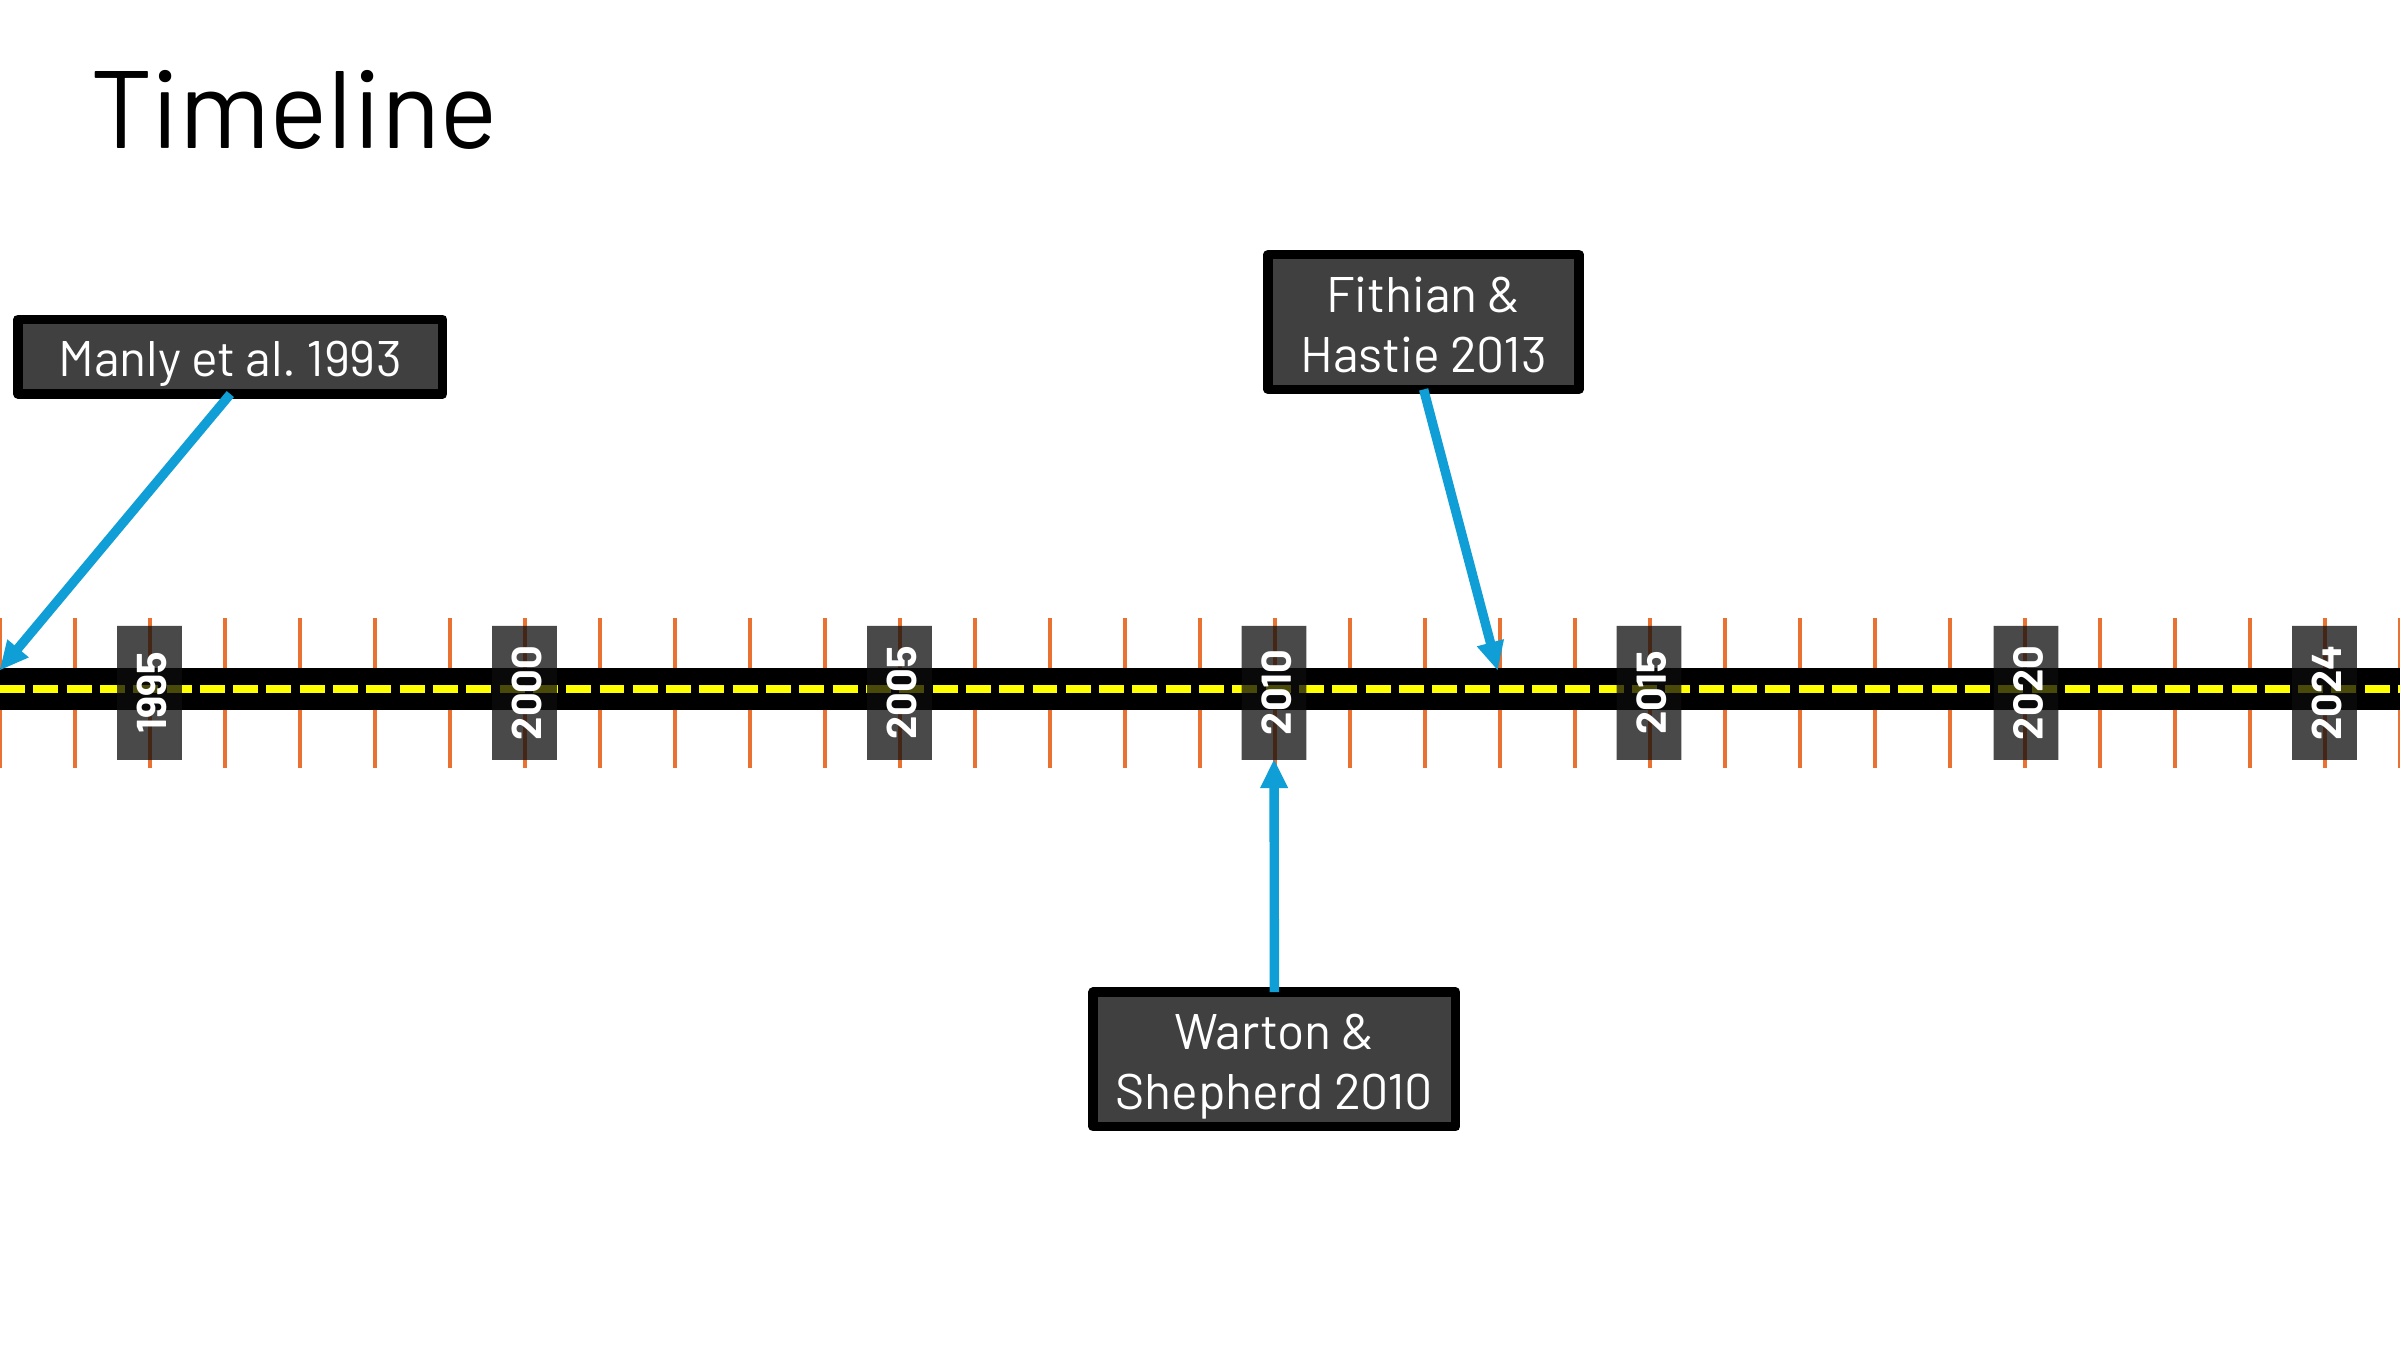

# Timeline
Fithian & Hastie 2013
Manly et al. 1993
1995
2000
2015
2020
2024
2005
2010
Warton & Shepherd 2010